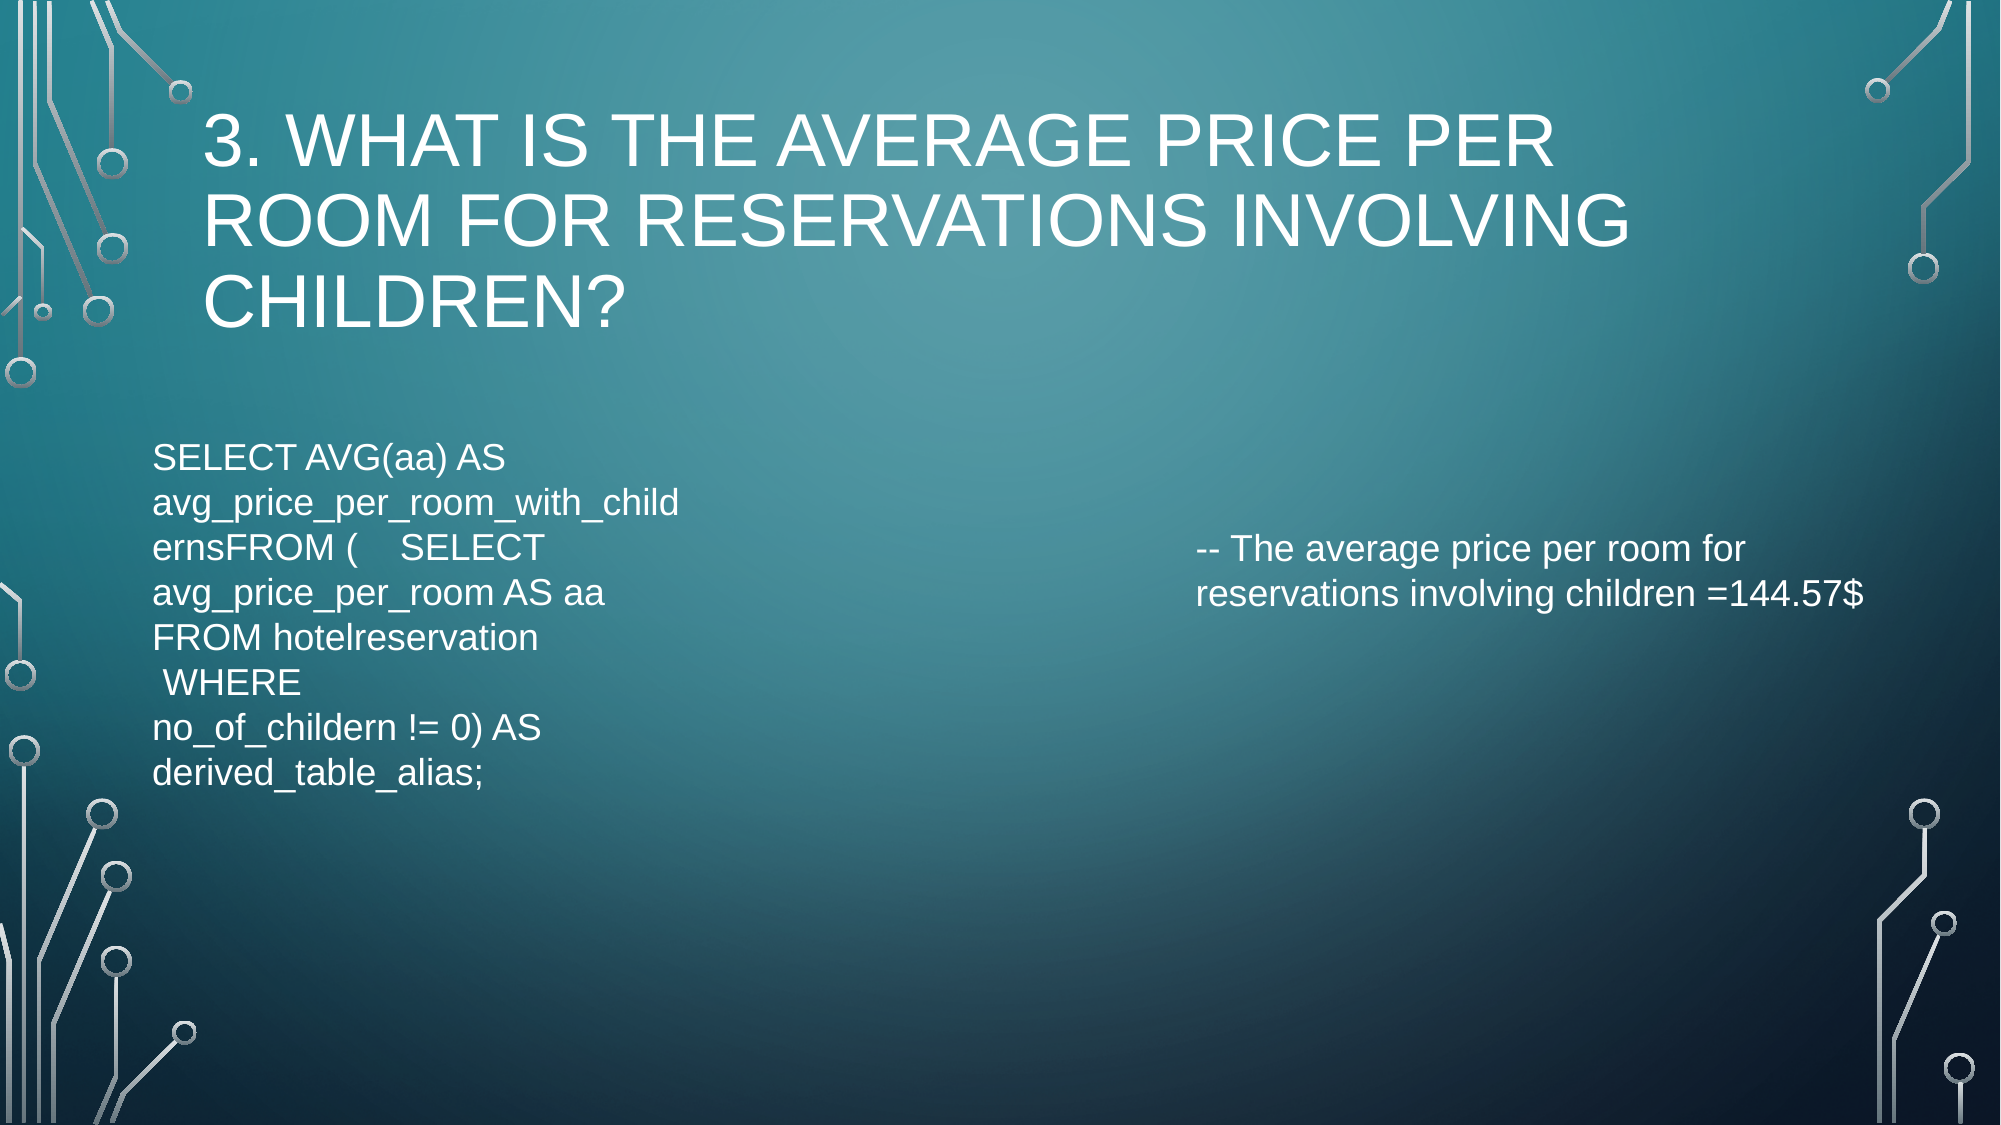

# 3. What is the average price per room for reservations involving children?
SELECT AVG(aa) AS avg_price_per_room_with_childernsFROM (    SELECT avg_price_per_room AS aa    FROM hotelreservation
 WHERE
no_of_childern != 0) AS derived_table_alias;
-- The average price per room for reservations involving children =144.57$